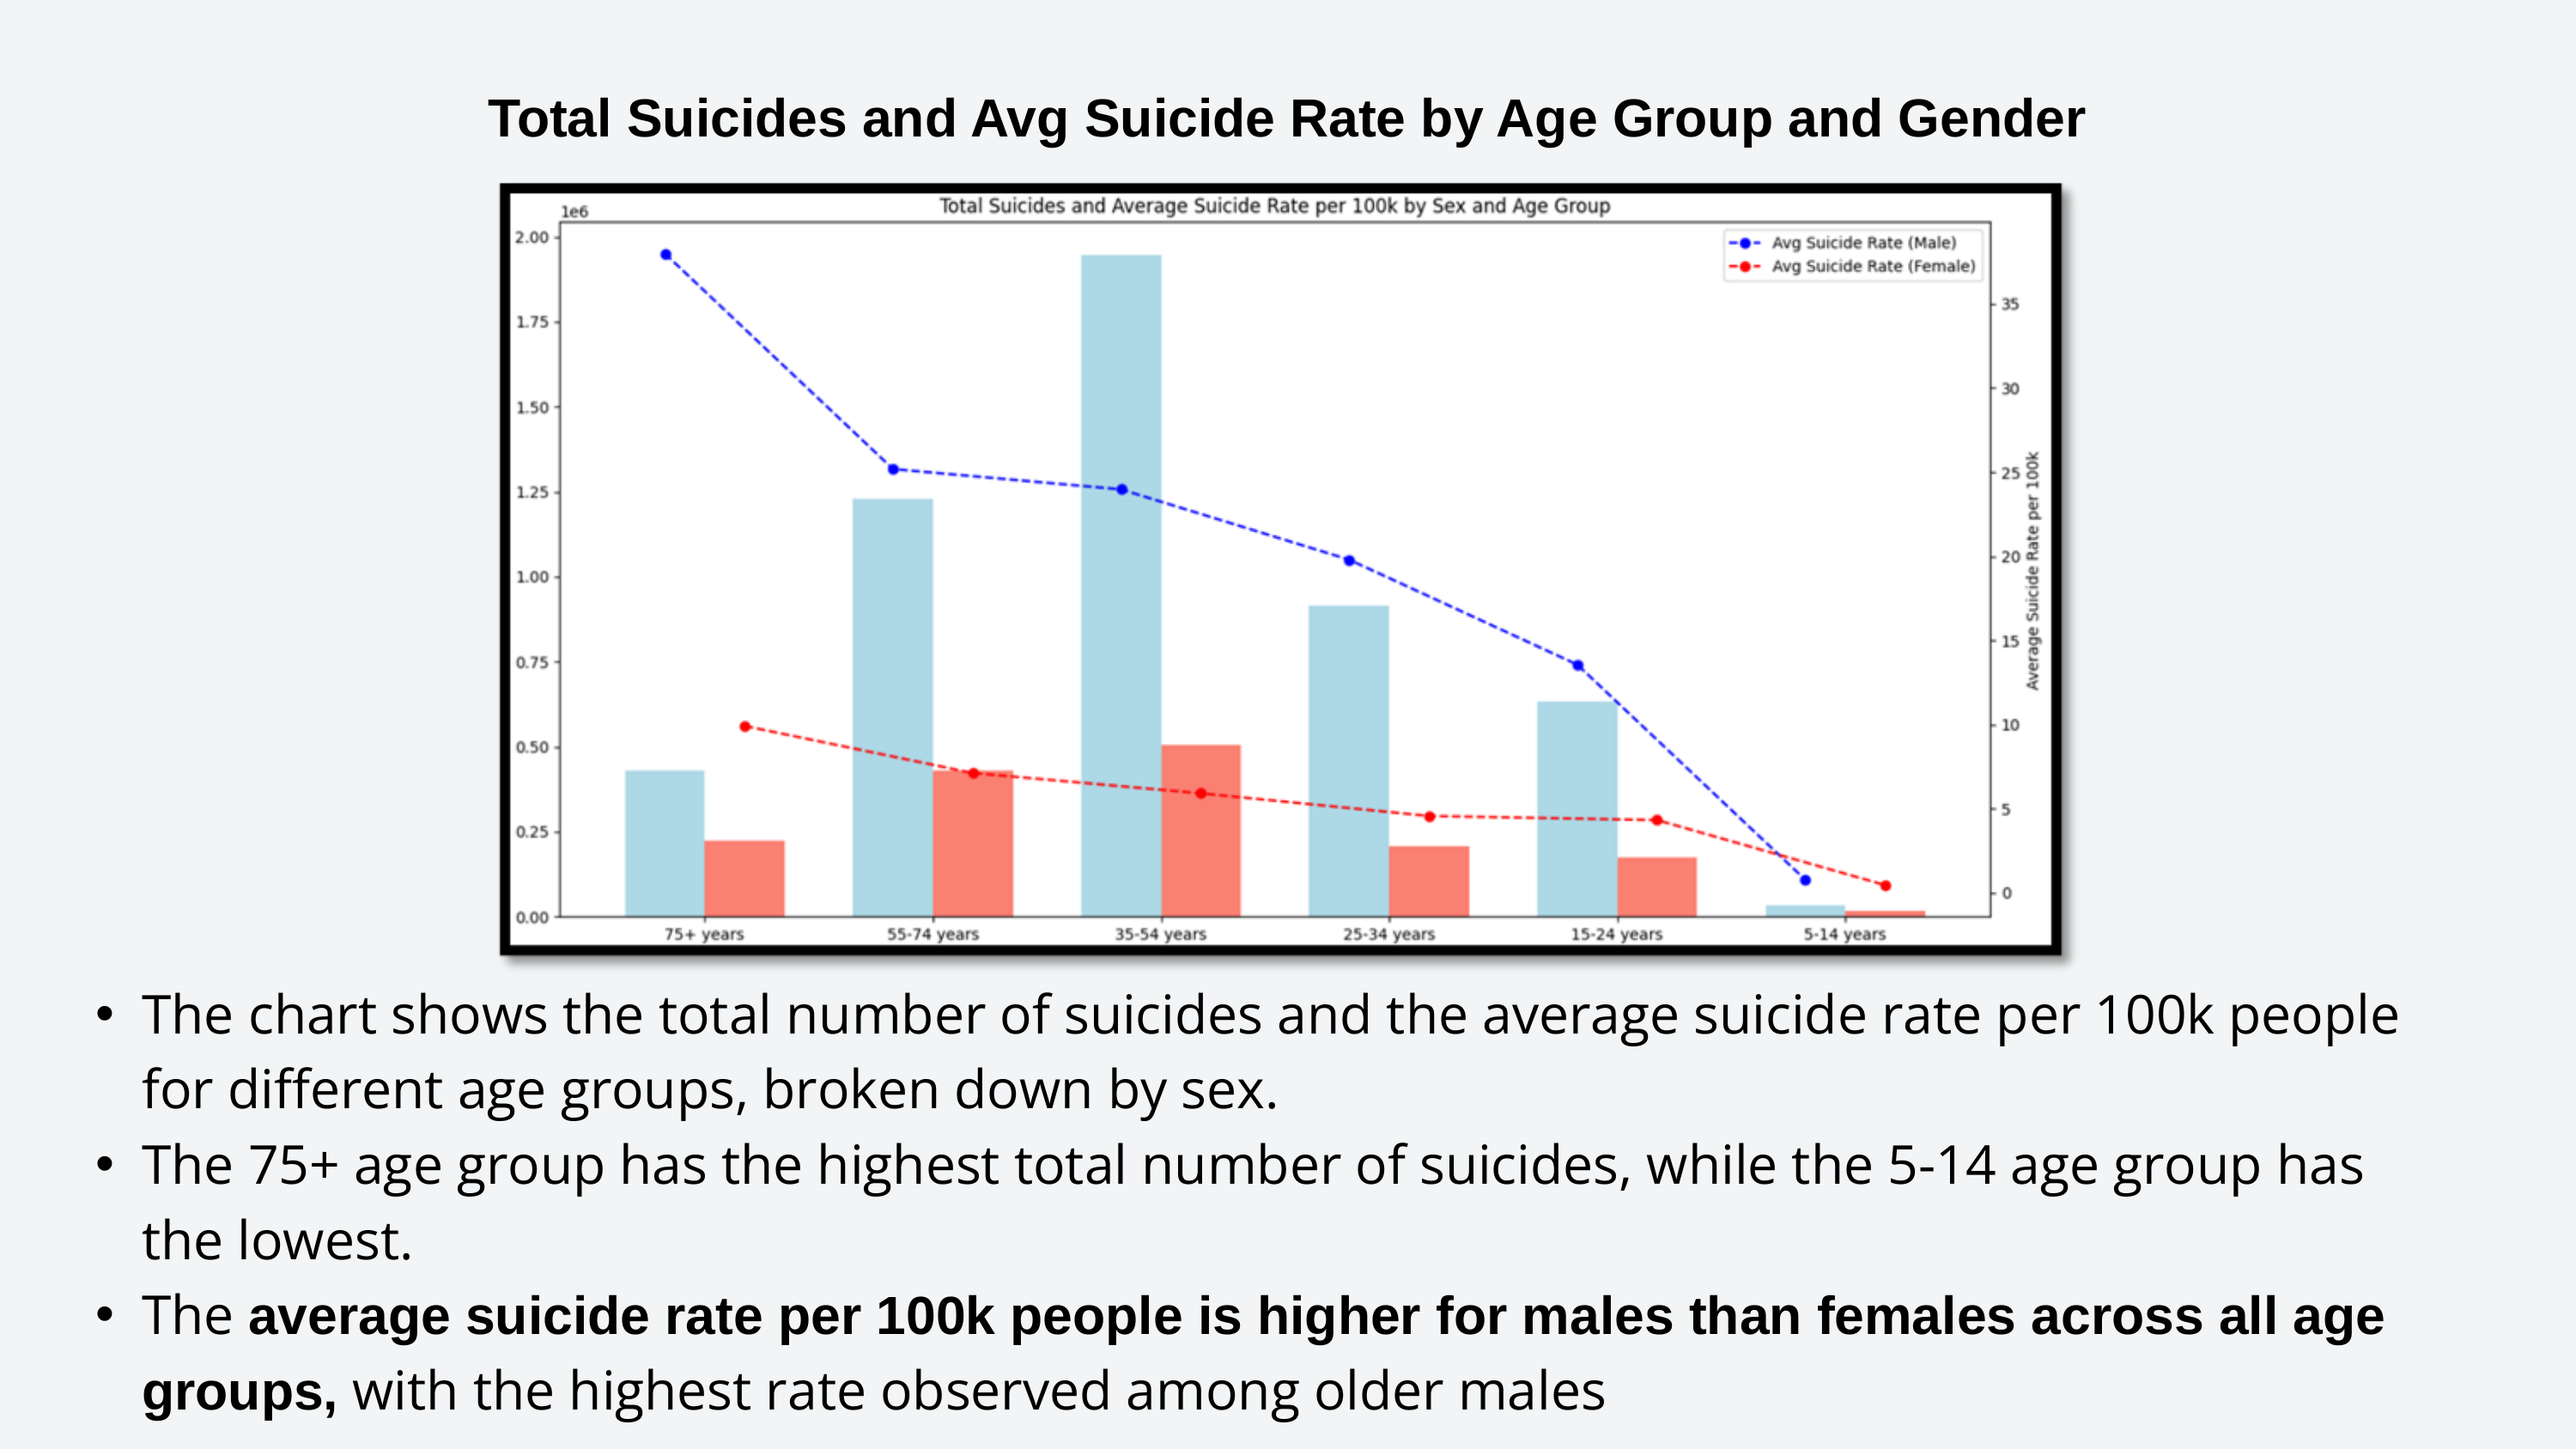

Total Suicides and Avg Suicide Rate by Age Group and Gender

The chart shows the total number of suicides and the average suicide rate per 100k people for different age groups, broken down by sex.
The 75+ age group has the highest total number of suicides, while the 5-14 age group has the lowest.
The average suicide rate per 100k people is higher for males than females across all age groups, with the highest rate observed among older males